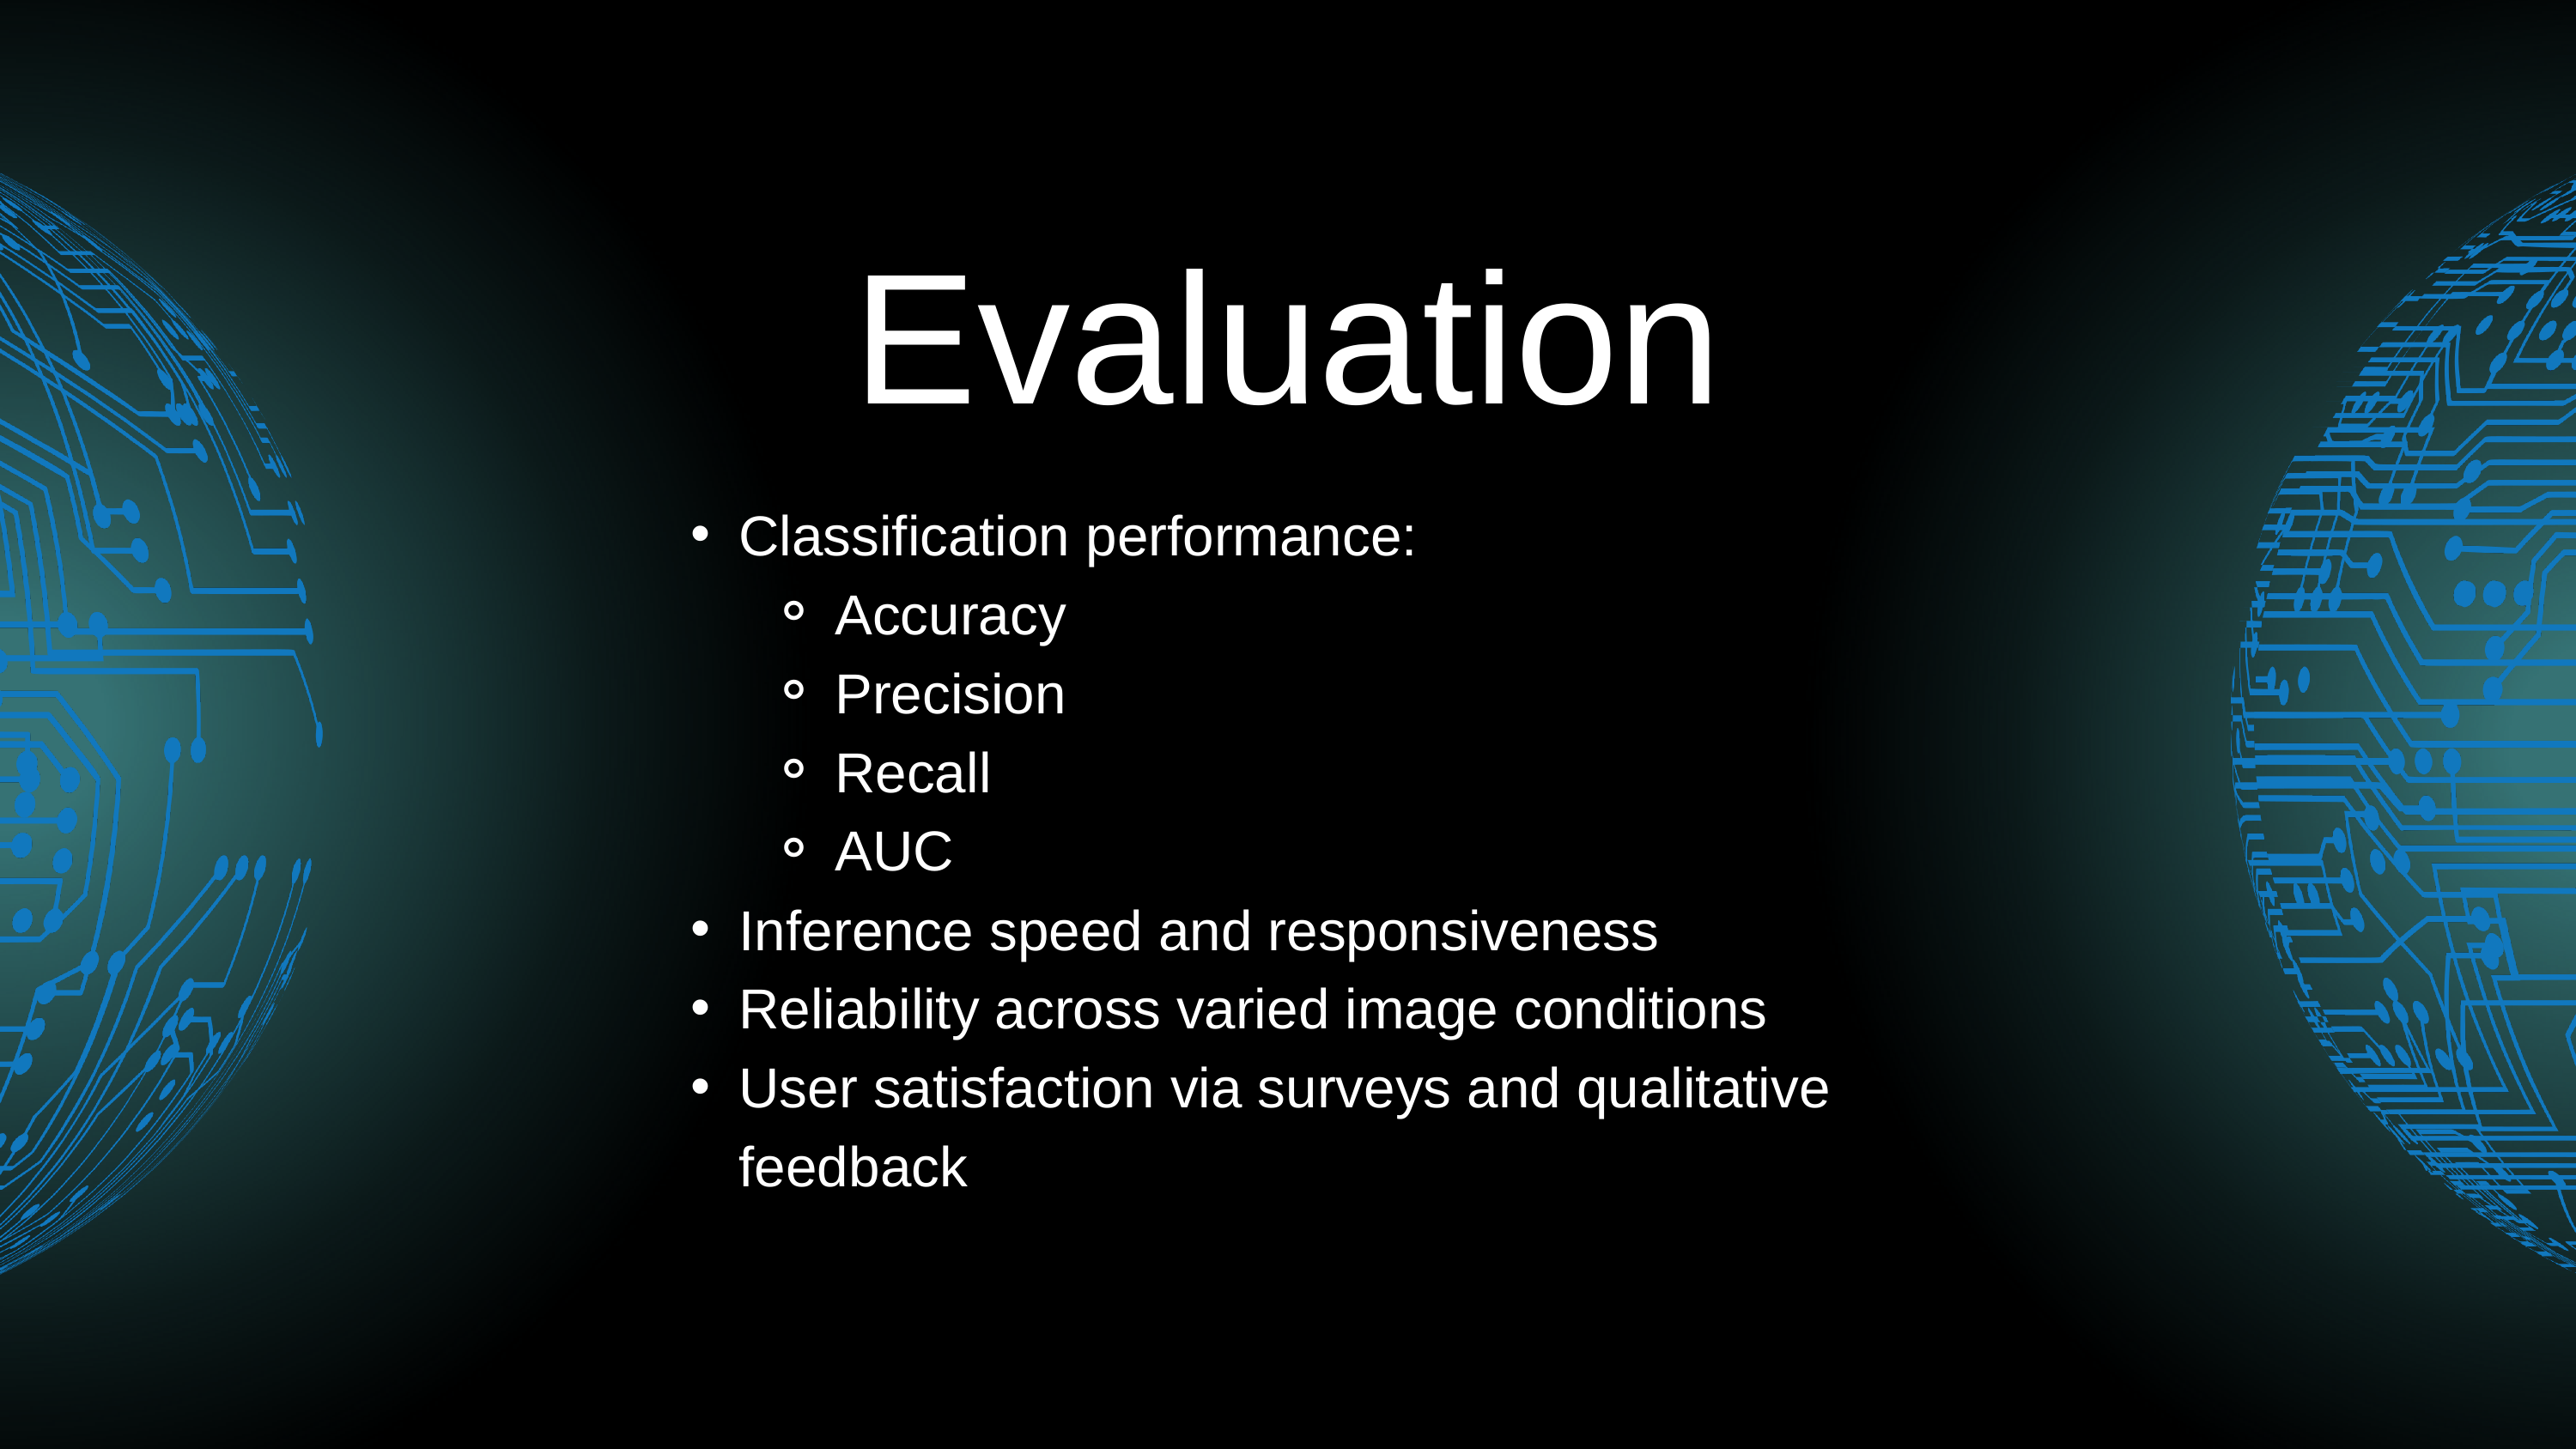

Evaluation
Classification performance:
Accuracy
Precision
Recall
AUC
Inference speed and responsiveness
Reliability across varied image conditions
User satisfaction via surveys and qualitative feedback

www.reallygreatsite.com